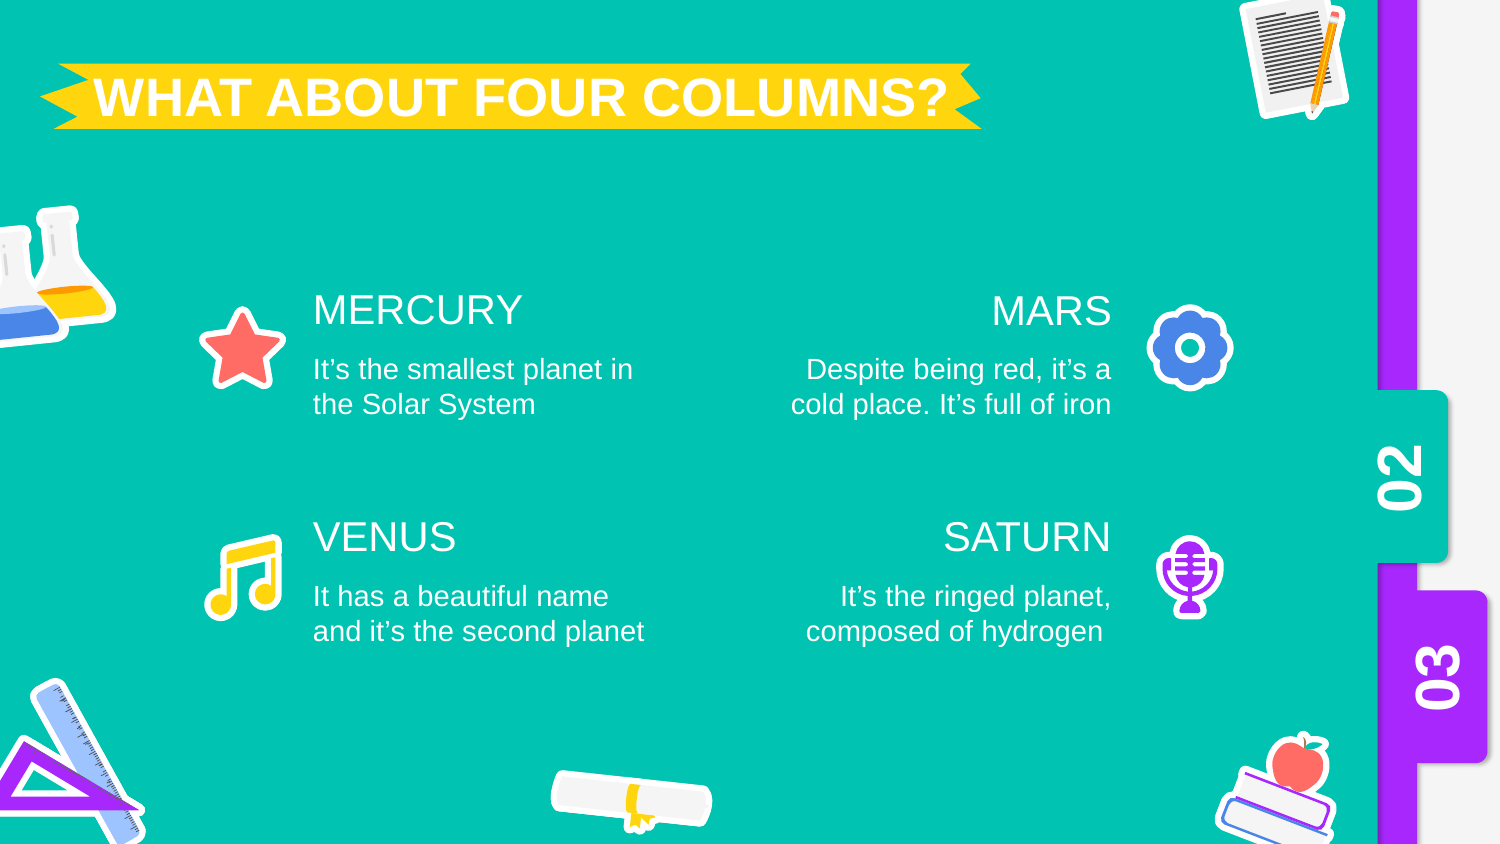

# WHAT ABOUT FOUR COLUMNS?

MERCURY
MARS

It’s the smallest planet in the Solar System
Despite being red, it’s a cold place. It’s full of iron

02
SATURN
VENUS

It has a beautiful name and it’s the second planet
It’s the ringed planet, composed of hydrogen
03